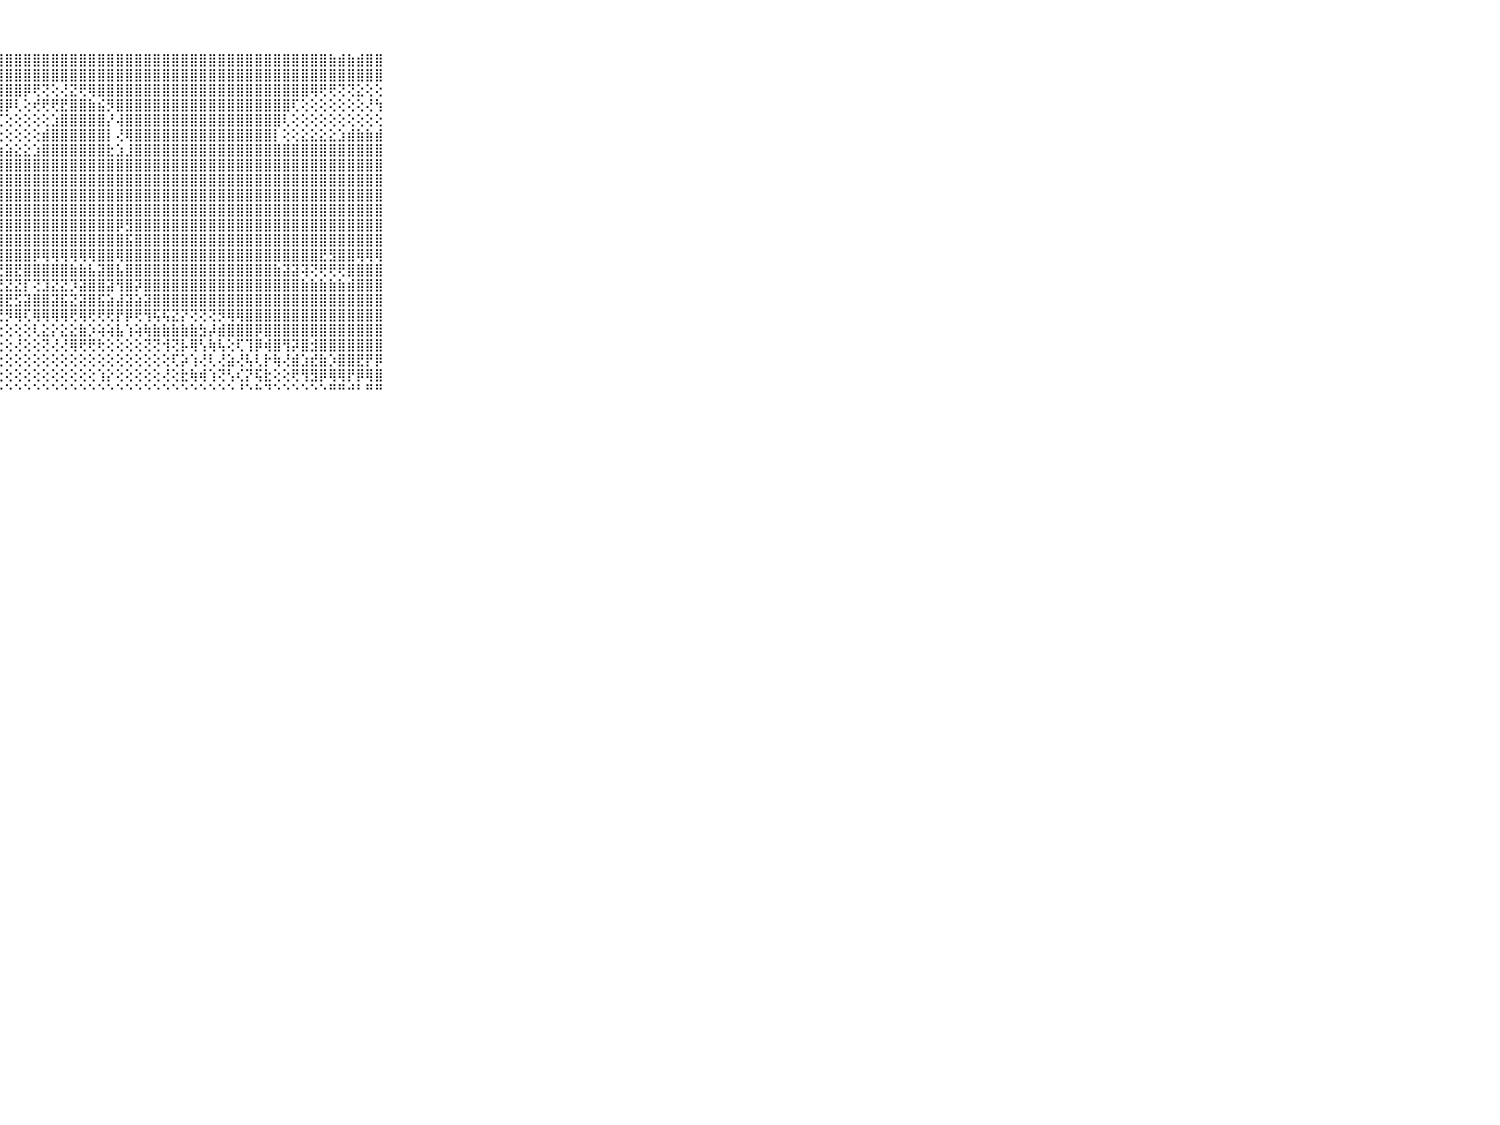

⠀⠀⠀⠀⠀⠀⠀⠀⠀⠀⠀⢸⣿⣿⣿⣿⣿⣿⣿⣿⣿⣿⣿⣿⣿⣿⣿⣿⣿⣿⣿⣿⣿⣿⣿⣿⣿⣿⣿⣿⣿⣿⣿⣿⣿⣿⣿⣿⣿⣿⣿⣿⣿⣿⣿⣿⣿⣿⣿⣿⣿⣿⣿⣷⣾⣷⣾⣿⣿⠀⠀⠀⠀⠀⠀⠀⠀⠀⠀⠀⠀
⠀⠀⠀⠀⠀⠀⠀⠀⠀⠀⠀⢸⣿⣿⣿⣿⣿⣿⣿⣿⣿⣿⣿⣿⣿⣿⣿⣿⣿⣿⣿⣿⣿⣿⣿⣿⣿⣿⣿⣿⣿⣿⣿⣿⣿⣿⣿⣿⣿⣿⣿⣿⣿⣿⣿⣿⣿⣿⣿⣿⣿⣿⣿⣿⣿⣿⣿⣿⣿⠀⠀⠀⠀⠀⠀⠀⠀⠀⠀⠀⠀
⠀⠀⠀⠀⠀⠀⠀⠀⠀⠀⠀⢜⣿⣿⣿⣿⣿⣿⣿⣿⣿⣿⣿⣿⣿⣿⣿⣿⣿⣿⡿⢟⢝⢕⢜⣝⢟⢿⣿⣿⣿⣿⣿⣿⣿⣿⣿⣿⣿⣿⣿⣿⣿⣿⣿⣿⣿⣿⣿⣿⣿⢿⢟⢟⢝⢝⣕⢕⢕⠀⠀⠀⠀⠀⠀⠀⠀⠀⠀⠀⠀
⠀⠀⠀⠀⠀⠀⠀⠀⠀⠀⠀⢸⣿⣿⣿⣿⣿⣿⣿⣿⣿⣿⣿⣿⣿⣿⣿⣿⡿⢇⢕⢞⢟⢟⣟⣿⣿⣷⣮⡻⣿⣿⣿⣿⣿⣿⣿⣿⣿⣿⣿⣿⣿⣿⣿⣿⣿⣿⣿⢏⢕⢕⢕⢕⢕⢕⢕⢜⢳⠀⠀⠀⠀⠀⠀⠀⠀⠀⠀⠀⠀
⠀⠀⠀⠀⠀⠀⠀⠀⠀⠀⠀⢸⣿⣿⣿⣿⣿⣿⣿⣿⣿⣿⣿⣿⣿⣿⣿⢏⢕⢕⢕⢕⢕⣱⣿⣿⣿⣿⣿⡜⢼⣿⣿⣿⣿⣿⣿⣿⣿⣿⣿⣿⣿⣿⣿⣿⣿⣿⢇⢕⢕⢕⢕⢕⢕⢕⢕⢕⢕⠀⠀⠀⠀⠀⠀⠀⠀⠀⠀⠀⠀
⠀⠀⠀⠀⠀⠀⠀⠀⠀⠀⠀⢸⣿⣿⣿⣿⣿⣿⣿⣿⣿⣿⣿⣿⣿⣿⡏⢕⢕⢕⢕⢕⣾⣿⣿⣿⣿⣿⣿⡇⢜⢿⣿⣿⣿⣿⣿⣿⣿⣿⣿⣿⣿⣿⣿⣿⣿⡇⢕⢕⣕⣕⣕⣕⣱⣾⣷⣷⣾⠀⠀⠀⠀⠀⠀⠀⠀⠀⠀⠀⠀
⠀⠀⠀⠀⠀⠀⠀⠀⠀⠀⠀⢸⣿⣿⣿⣿⣿⣿⡟⢏⢟⢻⣿⣿⣿⣿⣧⣱⣵⣕⣕⣱⣿⣿⣿⣿⣿⣿⣿⣗⣱⣸⣿⣿⣿⣿⣿⣿⣿⣿⣿⣿⣿⣿⣿⣿⣿⣿⣿⣿⣿⣿⣿⣿⣿⣿⣿⣿⣿⠀⠀⠀⠀⠀⠀⠀⠀⠀⠀⠀⠀
⠀⠀⠀⠀⠀⠀⠀⠀⠀⠀⠀⢸⣿⣿⣿⣿⣿⣿⣿⢵⢕⢼⣿⣿⣿⣿⣿⣿⣿⣿⣿⣿⣿⣿⣿⣿⣿⣿⣿⣿⣿⣿⣿⣿⣿⣿⣿⣿⣿⣿⣿⣿⣿⣿⣿⣿⣿⣿⣿⣿⣿⣿⣿⣿⣿⣿⣿⣿⣿⠀⠀⠀⠀⠀⠀⠀⠀⠀⠀⠀⠀
⠀⠀⠀⠀⠀⠀⠀⠀⠀⠀⠀⢸⣿⣿⡿⢷⢞⢟⢕⢕⢕⢕⢜⢝⣿⣿⣿⣿⣿⣿⣿⣿⣿⣿⣿⣿⣿⣿⣿⣿⣿⣿⣿⣿⣿⣿⣿⣿⣿⣿⣿⣿⣿⣿⣿⣿⣿⣿⣿⣿⣿⣿⣿⣿⣿⣿⣿⣿⣿⠀⠀⠀⠀⠀⠀⠀⠀⠀⠀⠀⠀
⠀⠀⠀⠀⠀⠀⠀⠀⠀⠀⠀⢸⣿⣿⣿⣿⣷⣿⣧⡕⢕⢕⢕⢕⢻⣿⣿⣿⣿⣿⣿⣿⣿⣿⣿⣿⣿⣿⣿⣿⣿⣿⣿⣿⣿⣿⣿⣿⣿⣿⣿⣿⣿⣿⣿⣿⣿⣿⣿⣿⣿⣿⣿⣿⣿⣿⣿⣿⣿⠀⠀⠀⠀⠀⠀⠀⠀⠀⠀⠀⠀
⠀⠀⠀⠀⠀⠀⠀⠀⠀⠀⠀⢸⣿⣿⣿⣿⣿⣿⢏⢕⢕⢕⢕⢕⣼⣿⣿⣿⣿⣿⣿⣿⣿⣿⣿⣿⣿⣿⣿⣿⣿⣿⣿⣿⣿⣿⣿⣿⣿⣿⣿⣿⣿⣿⣿⣿⣿⣿⣿⣿⣿⣿⣿⣿⣿⣿⣿⣿⣿⠀⠀⠀⠀⠀⠀⠀⠀⠀⠀⠀⠀
⠀⠀⠀⠀⠀⠀⠀⠀⠀⠀⠀⢸⣿⣿⣿⡿⢟⢕⢕⢕⢕⢕⢕⢕⣿⣿⣿⣿⣿⣿⣿⣿⣿⣿⣿⣿⣿⣿⣿⣿⡿⣻⣿⣿⣿⣿⣿⣿⣿⣿⣿⣿⣿⣿⣿⣿⣿⣿⣿⣿⣿⣿⣿⣿⣿⣿⣿⣿⣿⠀⠀⠀⠀⠀⠀⠀⠀⠀⠀⠀⠀
⠀⠀⠀⠀⠀⠀⠀⠀⠀⠀⠀⢸⢿⢿⢇⢕⢕⢕⢕⢕⢕⢕⢱⣿⣿⣿⣿⣿⣿⣿⣿⣿⣿⣿⣿⣿⣿⣿⣿⣿⣿⣯⣿⣿⣿⣿⣿⣿⣿⣿⣿⣿⣿⣿⣿⣿⣿⣿⣿⣿⣿⣿⣿⣿⣿⣿⣿⣿⣿⠀⠀⠀⠀⠀⠀⠀⠀⠀⠀⠀⠀
⠀⠀⠀⠀⠀⠀⠀⠀⠀⠀⠀⢸⣿⣷⣗⡕⢕⢕⢕⢕⢕⢕⢻⢿⣿⣿⣿⣿⣿⣿⣿⡿⢿⢿⢿⢿⢿⢿⣿⣿⢿⣿⣿⣿⣿⣿⣿⣿⣿⣿⣿⣿⣿⣿⣿⣿⣿⣿⣿⣿⣿⣿⣟⣻⣿⣿⢿⢿⢿⠀⠀⠀⠀⠀⠀⠀⠀⠀⠀⠀⠀
⠀⠀⠀⠀⠀⠀⠀⠀⠀⠀⠀⢸⢿⢿⣿⡿⢿⣼⣕⣕⣕⢅⢕⢕⢽⢟⢝⢟⣿⣟⣿⣿⣿⣿⣿⣷⣷⣧⣽⣿⣧⣿⣿⣿⣿⣿⣿⣿⣿⣿⣿⣿⣿⣿⣿⣿⣿⣷⣽⣽⢽⢝⢟⢟⢟⣿⣿⣿⣿⠀⠀⠀⠀⠀⠀⠀⠀⠀⠀⠀⠀
⠀⠀⠀⠀⠀⠀⠀⠀⠀⠀⠀⢀⣕⢕⢕⣕⢕⢜⢕⢜⣕⢕⢕⣅⡕⢕⢕⣜⣝⣝⡏⢝⣹⣝⣝⡹⣽⣿⣿⣽⢻⣿⡽⣿⣿⣿⣿⣿⣿⣿⣿⣿⣿⣿⣿⣿⣿⣿⣿⣿⣷⣷⣷⣷⣷⣾⣿⣿⣿⠀⠀⠀⠀⠀⠀⠀⠀⠀⠀⠀⠀
⠀⠀⠀⠀⠀⠀⠀⠀⠀⠀⠀⢜⣿⣿⣻⣯⣞⣟⣟⣳⣏⣟⣟⣿⣟⣞⣻⣿⣟⣫⣽⣿⣿⣽⣯⣝⣽⣿⣯⣵⣼⣽⣵⣽⣿⣿⣿⣿⣿⣿⣿⣿⣿⣿⣿⣿⣿⣿⣿⣿⣿⣿⣿⣿⣿⣿⣿⣿⣿⠀⠀⠀⠀⠀⠀⠀⠀⠀⠀⠀⠀
⠀⠀⠀⠀⠀⠀⠀⠀⠀⠀⠀⢸⣿⣿⣿⣿⣿⣿⣿⣿⣿⢿⣿⢿⢿⢿⢿⢟⡻⢿⢏⢿⢿⢿⢿⢟⢿⢟⢟⢟⡟⡿⢟⢻⢯⢯⣝⡝⢝⢝⢝⡻⢿⢿⣿⣿⣿⣿⣿⣿⣿⣿⣿⣿⣿⣿⣿⣿⣿⠀⠀⠀⠀⠀⠀⠀⠀⠀⠀⠀⠀
⠀⠀⠀⠀⠀⠀⠀⠀⠀⠀⠀⢜⢝⢝⢝⢝⢝⢕⢜⢝⢕⢕⢕⢕⢕⢕⢕⢕⢕⢕⢕⢇⣕⡕⣕⣕⣷⡱⢵⢵⣧⢱⢵⢷⣷⣷⣷⣷⣷⣳⡼⣾⣿⣿⣿⡿⣿⣿⣿⣿⣿⣿⣿⣿⣿⣿⣿⣿⣿⠀⠀⠀⠀⠀⠀⠀⠀⠀⠀⠀⠀
⠀⠀⠀⠀⠀⠀⠀⠀⠀⠀⠀⠀⢕⢕⢕⢕⢕⢵⢕⢕⢕⢕⢕⢕⢕⢗⢕⢕⢕⢜⢕⢕⢝⢜⢜⢿⢟⢟⢗⢕⢕⢕⢕⢝⢝⢺⢝⡧⢿⢣⢷⢧⢕⢏⢹⡿⢾⣿⢻⡽⣿⣺⣿⣿⣿⣿⣿⣿⣿⠀⠀⠀⠀⠀⠀⠀⠀⠀⠀⠀⠀
⠀⠀⠀⠀⠀⠀⠀⠀⠀⠀⠀⢕⢕⢕⢕⢕⢕⢕⢕⢕⢕⢕⢕⢕⢕⢕⢕⢕⢕⢕⢕⢕⢕⢕⢕⢕⢕⢕⢕⢕⢕⢕⢕⢕⢕⢕⢏⡵⢱⢜⢇⢜⣵⢜⢧⢇⡗⢷⢜⣾⣱⣞⣷⡱⣿⣿⣟⡟⡿⠀⠀⠀⠀⠀⠀⠀⠀⠀⠀⠀⠀
⠀⠀⠀⠀⠀⠀⠀⠀⠀⠀⠀⢕⢕⢕⢕⢕⢕⢕⢕⢕⢕⢕⢕⢕⡕⢕⢕⢕⢕⢕⢕⢕⢕⢕⢕⢕⢕⢕⢱⡕⢕⢕⢕⢕⢕⢜⢕⣗⢷⢾⢱⢝⢣⢎⡝⢯⣗⢕⢕⢟⢻⣻⡿⢿⢿⡟⡿⢿⣿⠀⠀⠀⠀⠀⠀⠀⠀⠀⠀⠀⠀
⠀⠀⠀⠀⠀⠀⠀⠀⠀⠀⠀⠀⠑⠑⠑⠑⠑⠑⠑⠑⠑⠑⠑⠑⠑⠑⠑⠑⠑⠑⠑⠑⠑⠑⠑⠑⠑⠑⠑⠑⠑⠑⠑⠑⠑⠑⠑⠑⠑⠑⠑⠑⠑⠘⠑⠓⠙⠑⠑⠑⠑⠑⠑⠛⠛⠚⠃⠛⠛⠀⠀⠀⠀⠀⠀⠀⠀⠀⠀⠀⠀